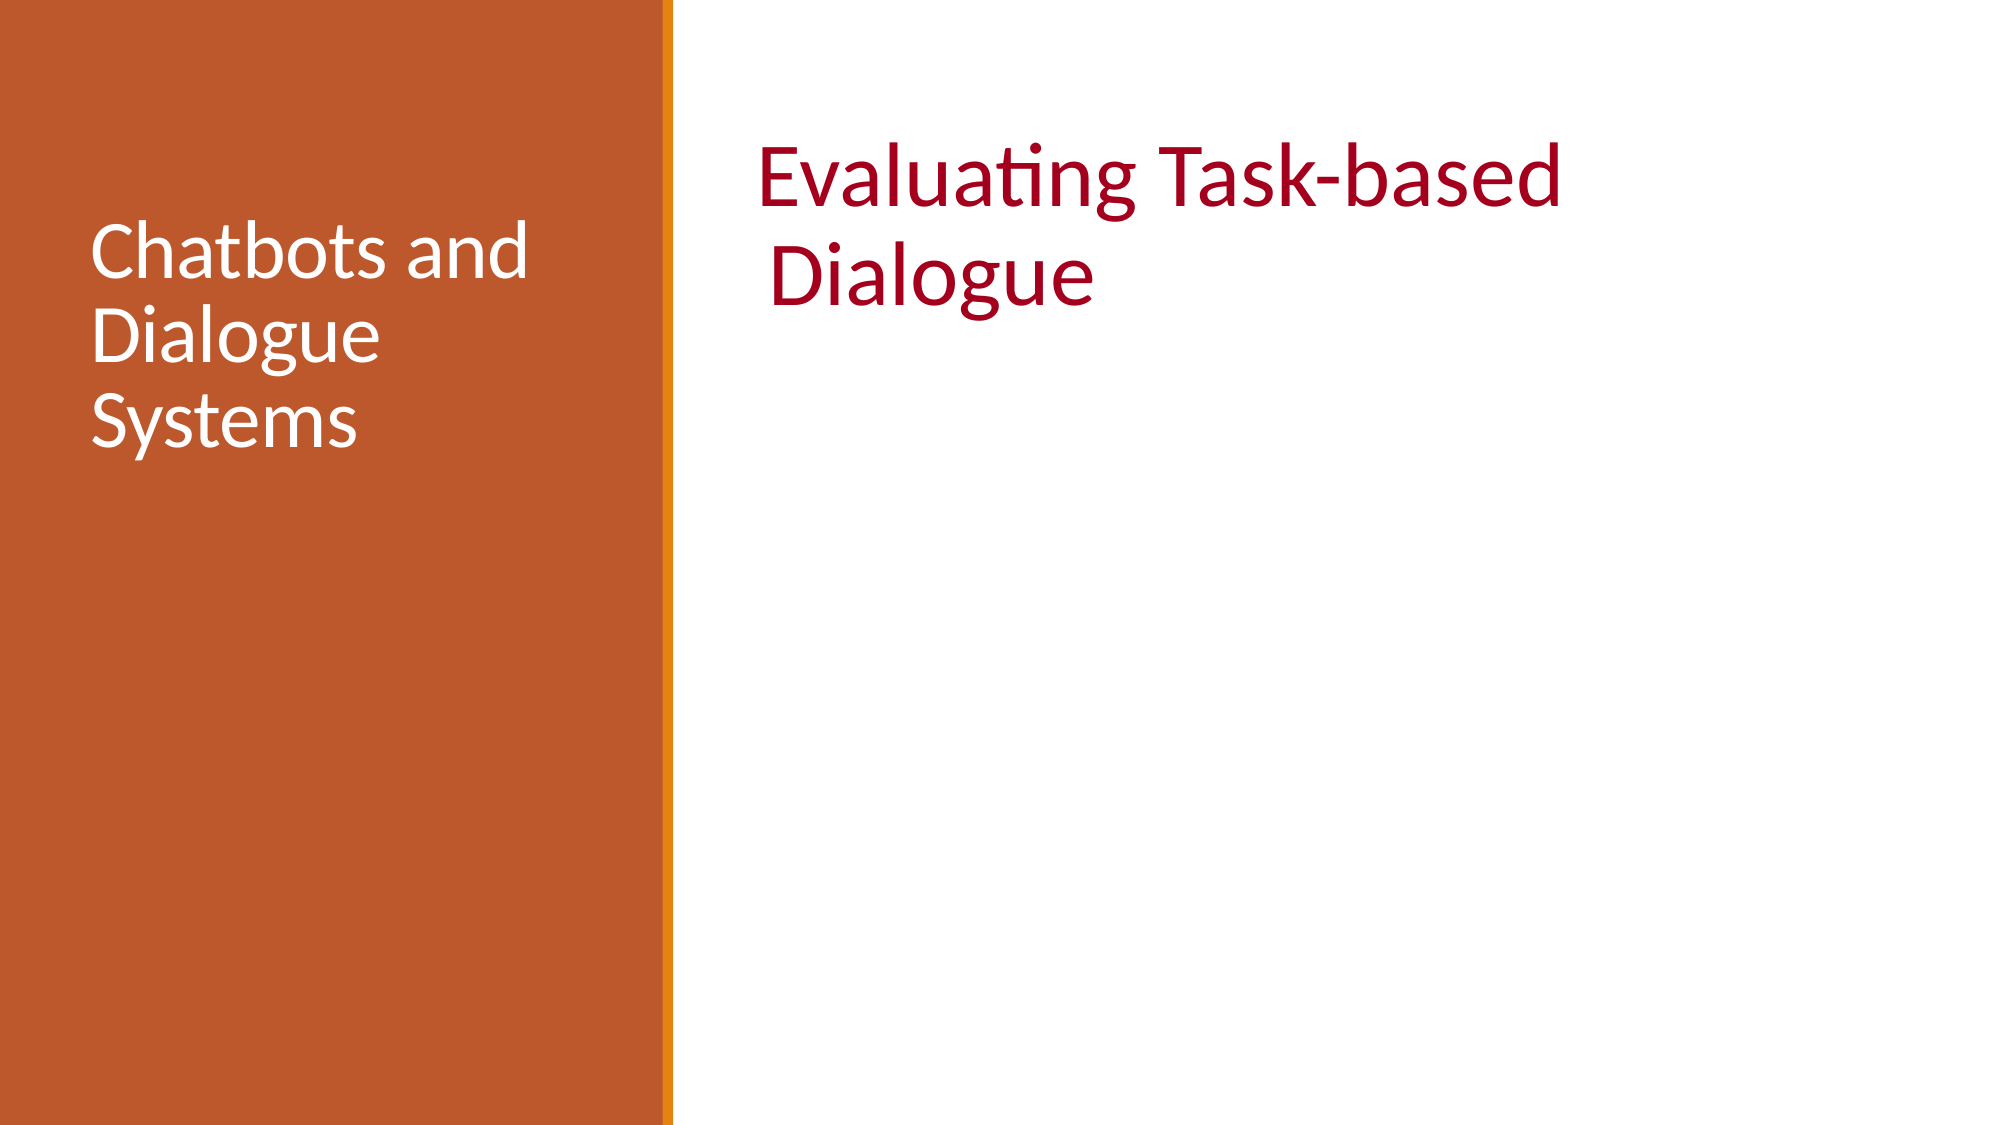

# Chatbots and Dialogue Systems
Evaluating Task-based Dialogue